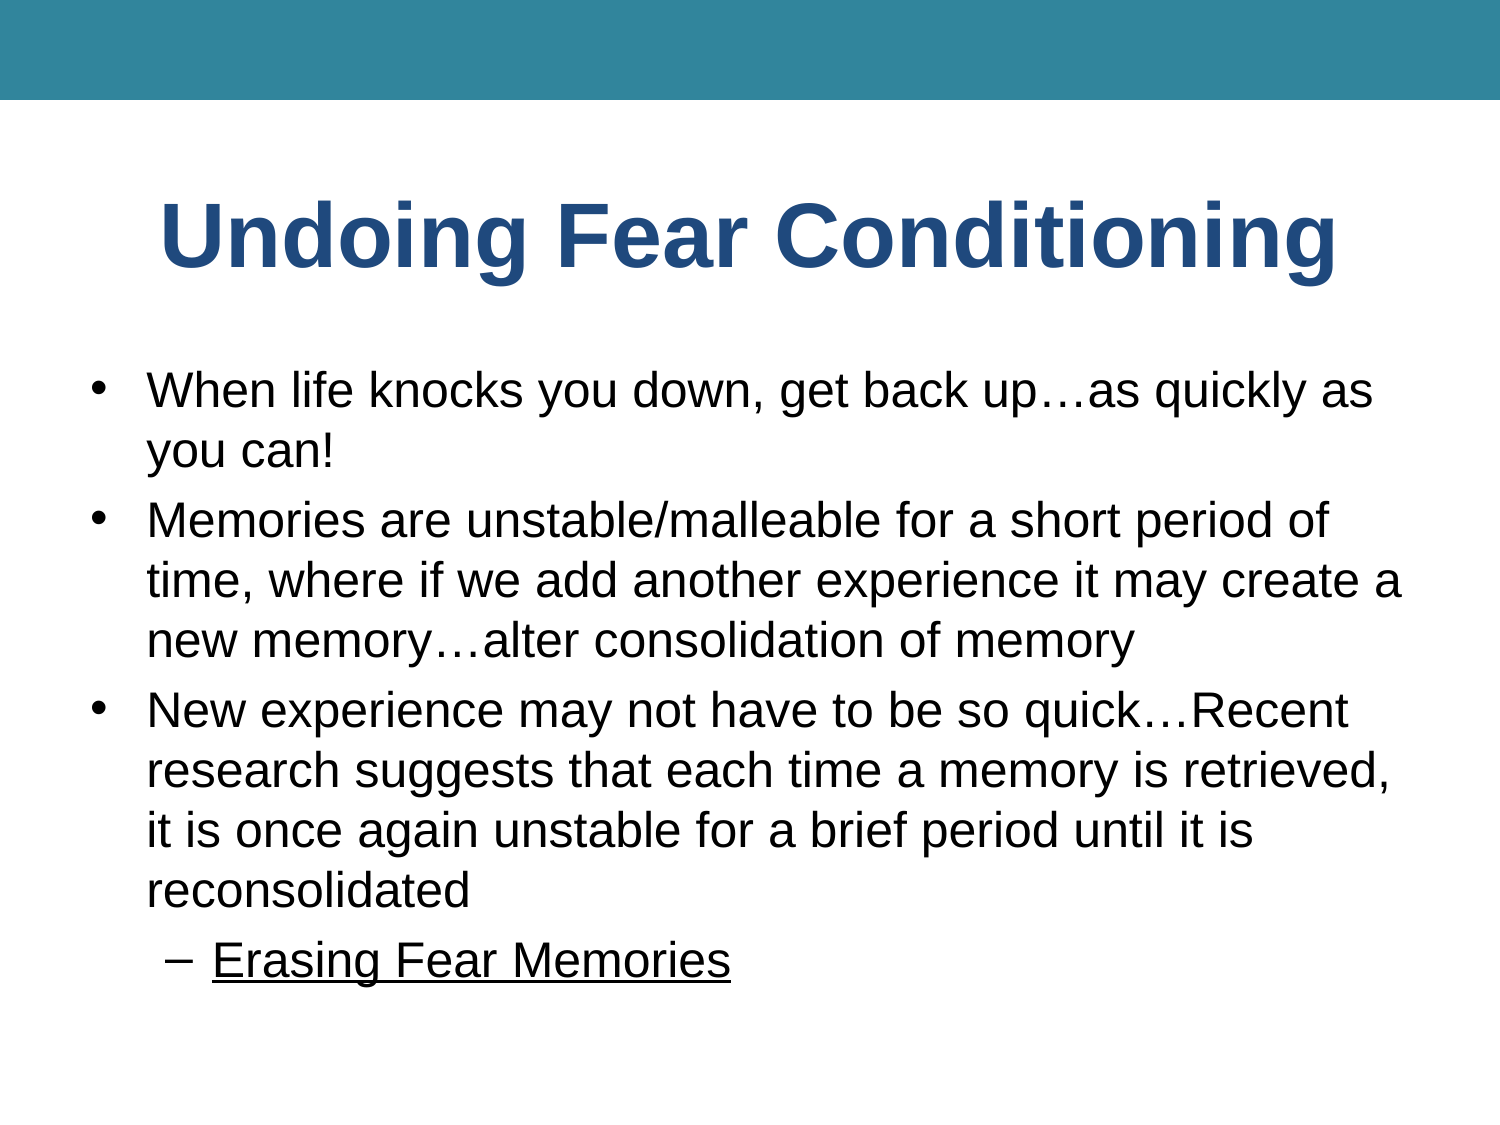

# Undoing Fear Conditioning
When life knocks you down, get back up…as quickly as you can!
Memories are unstable/malleable for a short period of time, where if we add another experience it may create a new memory…alter consolidation of memory
New experience may not have to be so quick…Recent research suggests that each time a memory is retrieved, it is once again unstable for a brief period until it is reconsolidated
Erasing Fear Memories